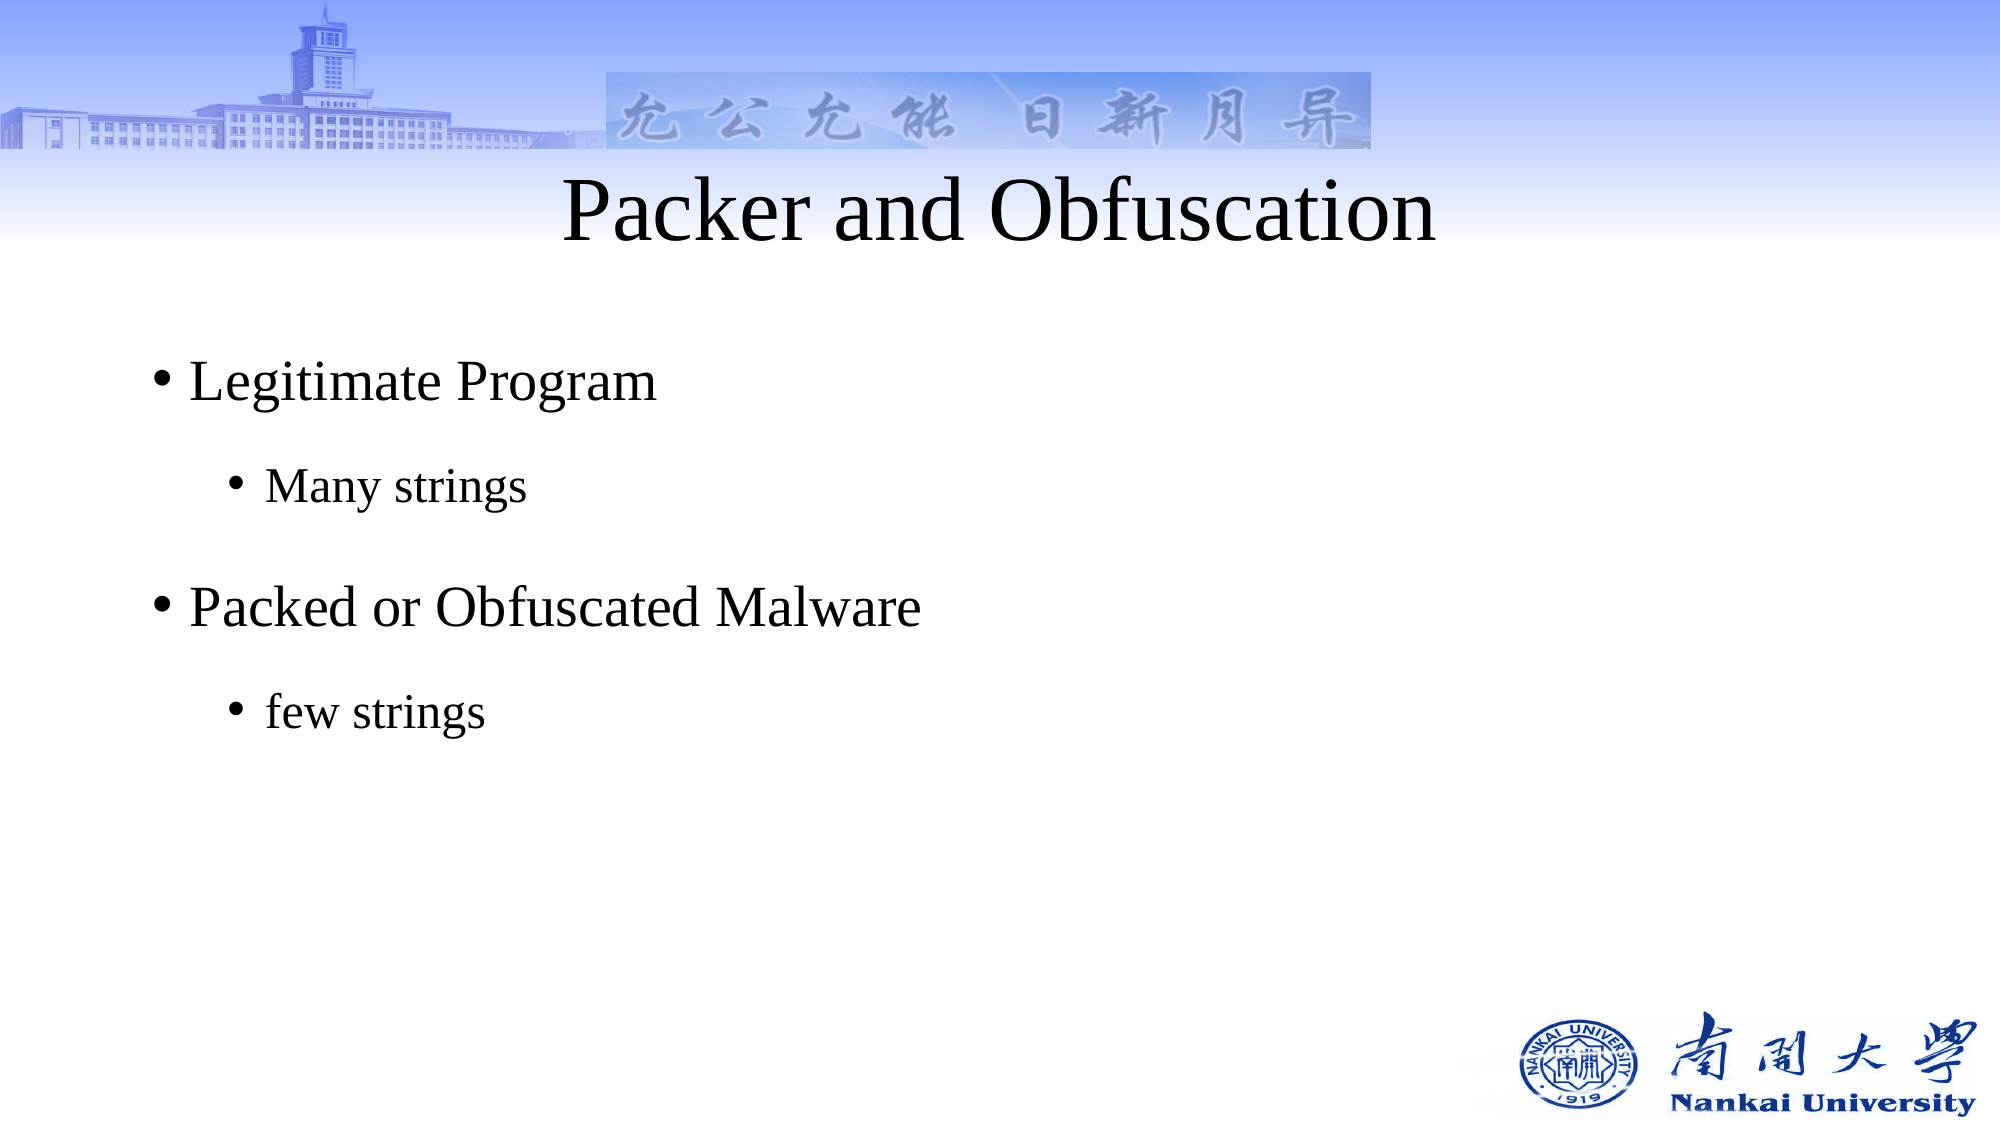

# Packer and Obfuscation
Legitimate Program
Many strings
Packed or Obfuscated Malware
few strings